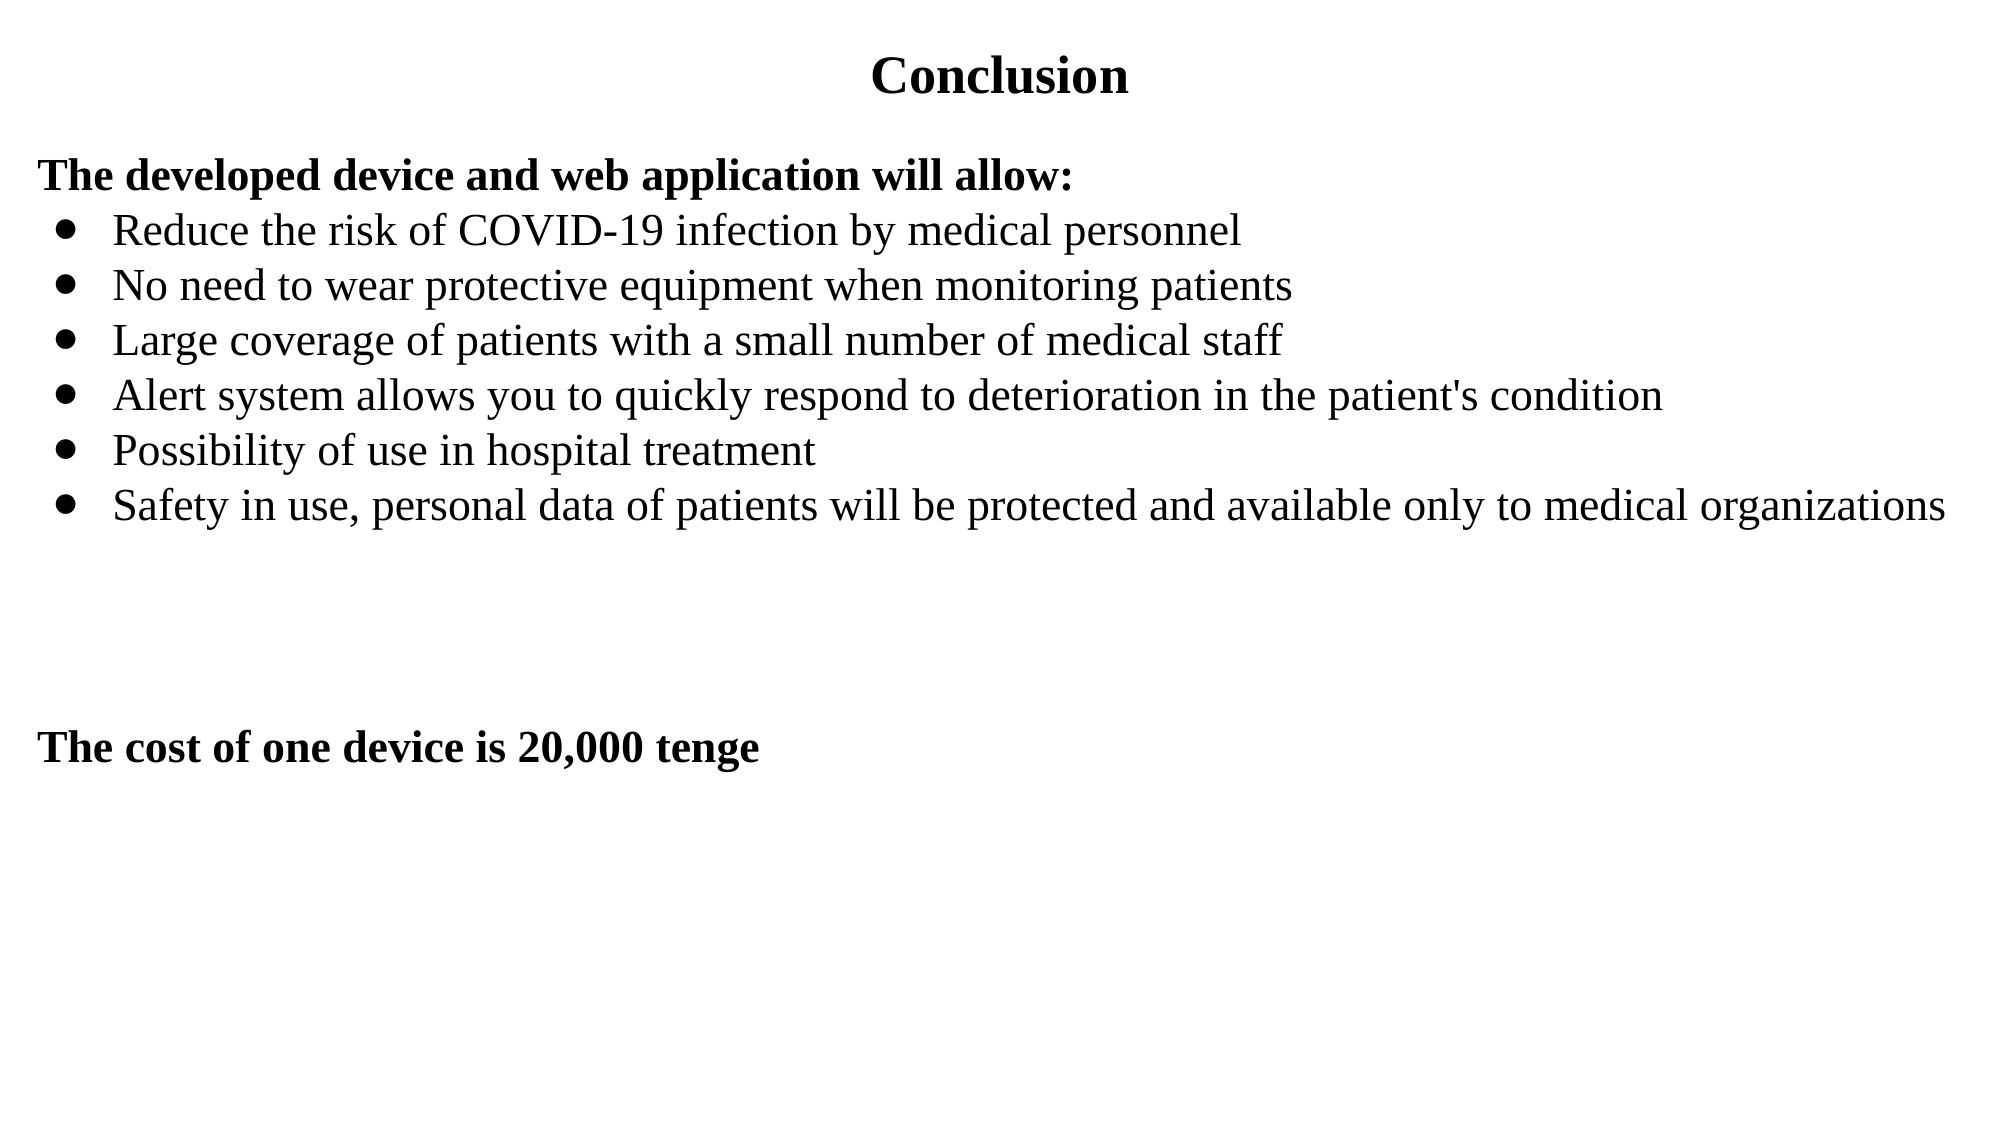

Conclusion
The developed device and web application will allow:
Reduce the risk of COVID-19 infection by medical personnel
No need to wear protective equipment when monitoring patients
Large coverage of patients with a small number of medical staff
Alert system allows you to quickly respond to deterioration in the patient's condition
Possibility of use in hospital treatment
Safety in use, personal data of patients will be protected and available only to medical organizations

The cost of one device is 20,000 tenge